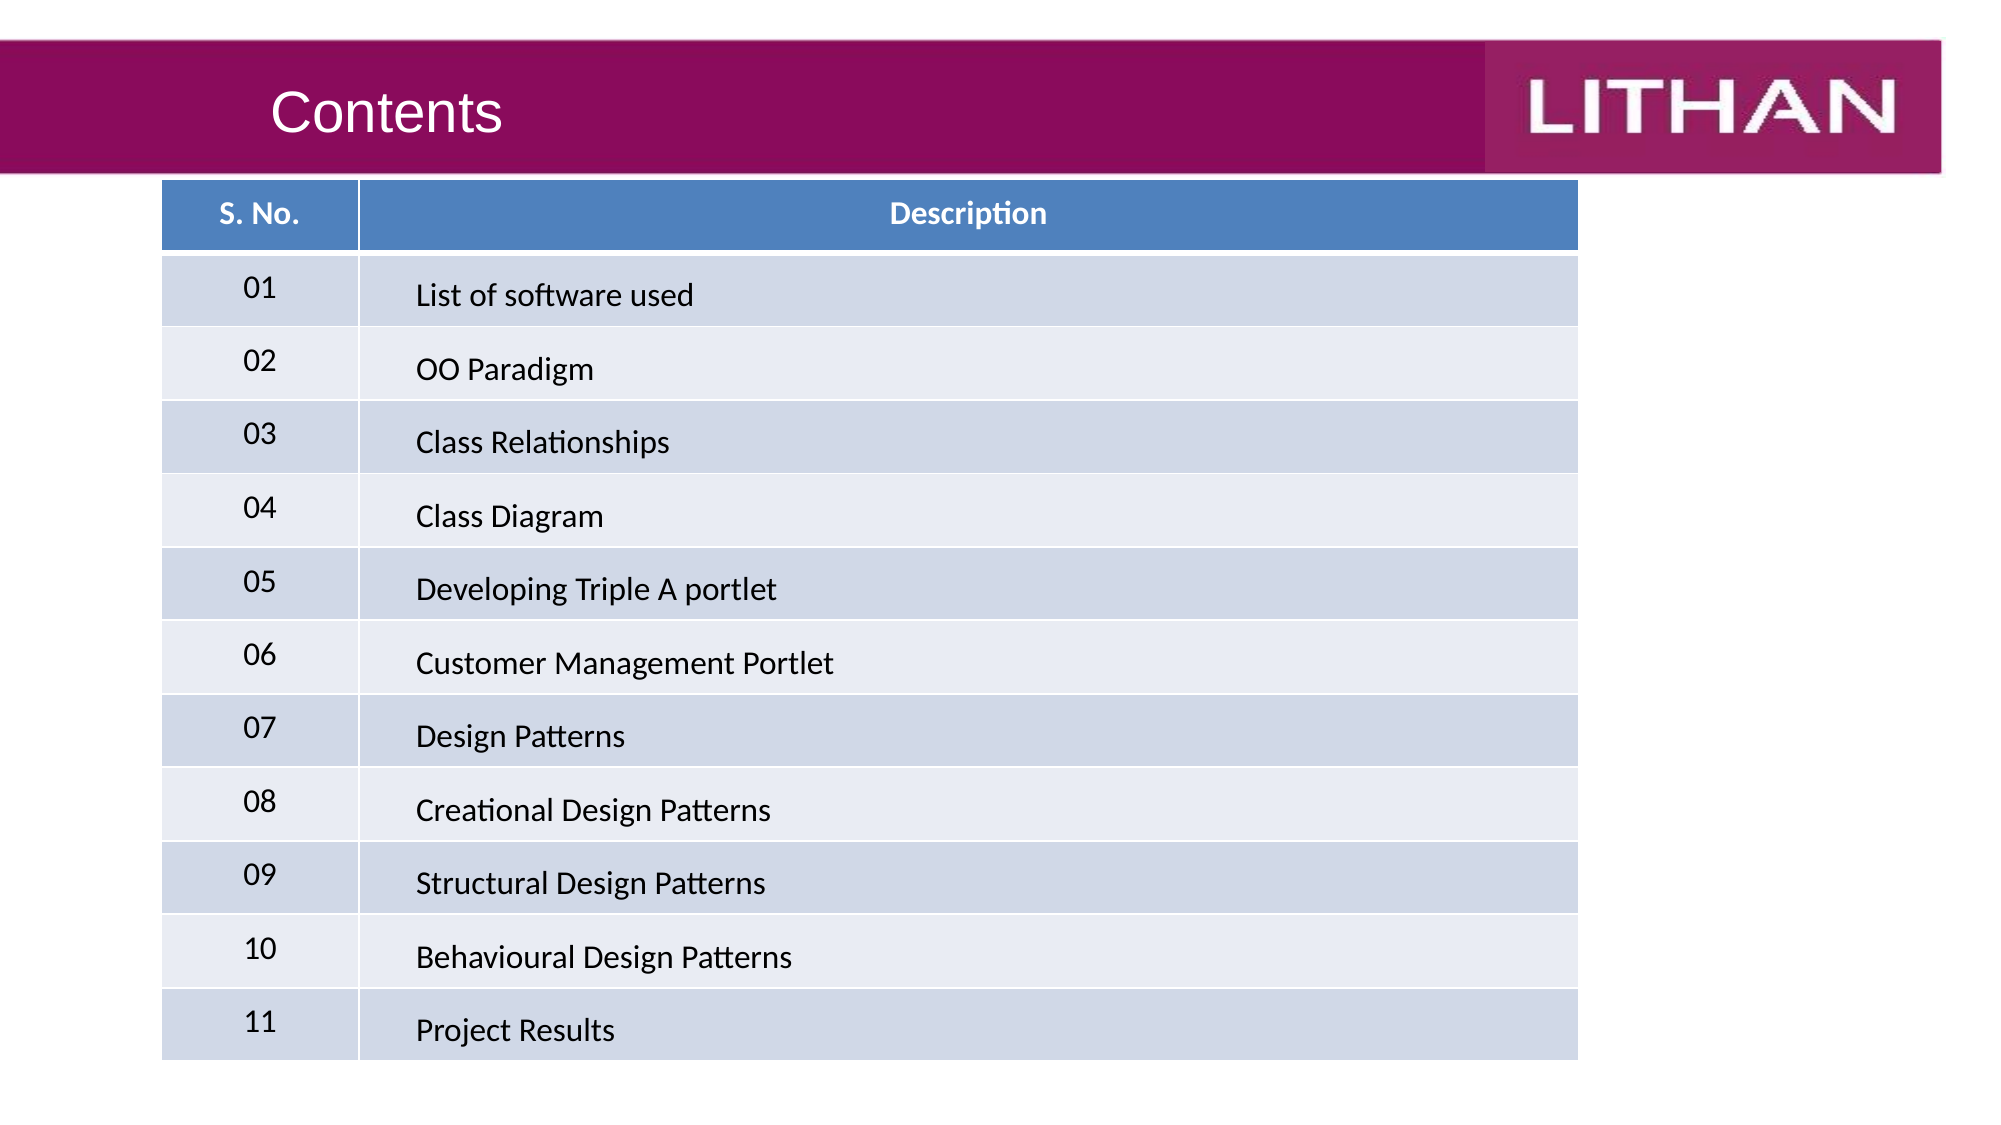

Contents
| S. No. | Description |
| --- | --- |
| 01 | List of software used |
| 02 | OO Paradigm |
| 03 | Class Relationships |
| 04 | Class Diagram |
| 05 | Developing Triple A portlet |
| 06 | Customer Management Portlet |
| 07 | Design Patterns |
| 08 | Creational Design Patterns |
| 09 | Structural Design Patterns |
| 10 | Behavioural Design Patterns |
| 11 | Project Results |
# Contents